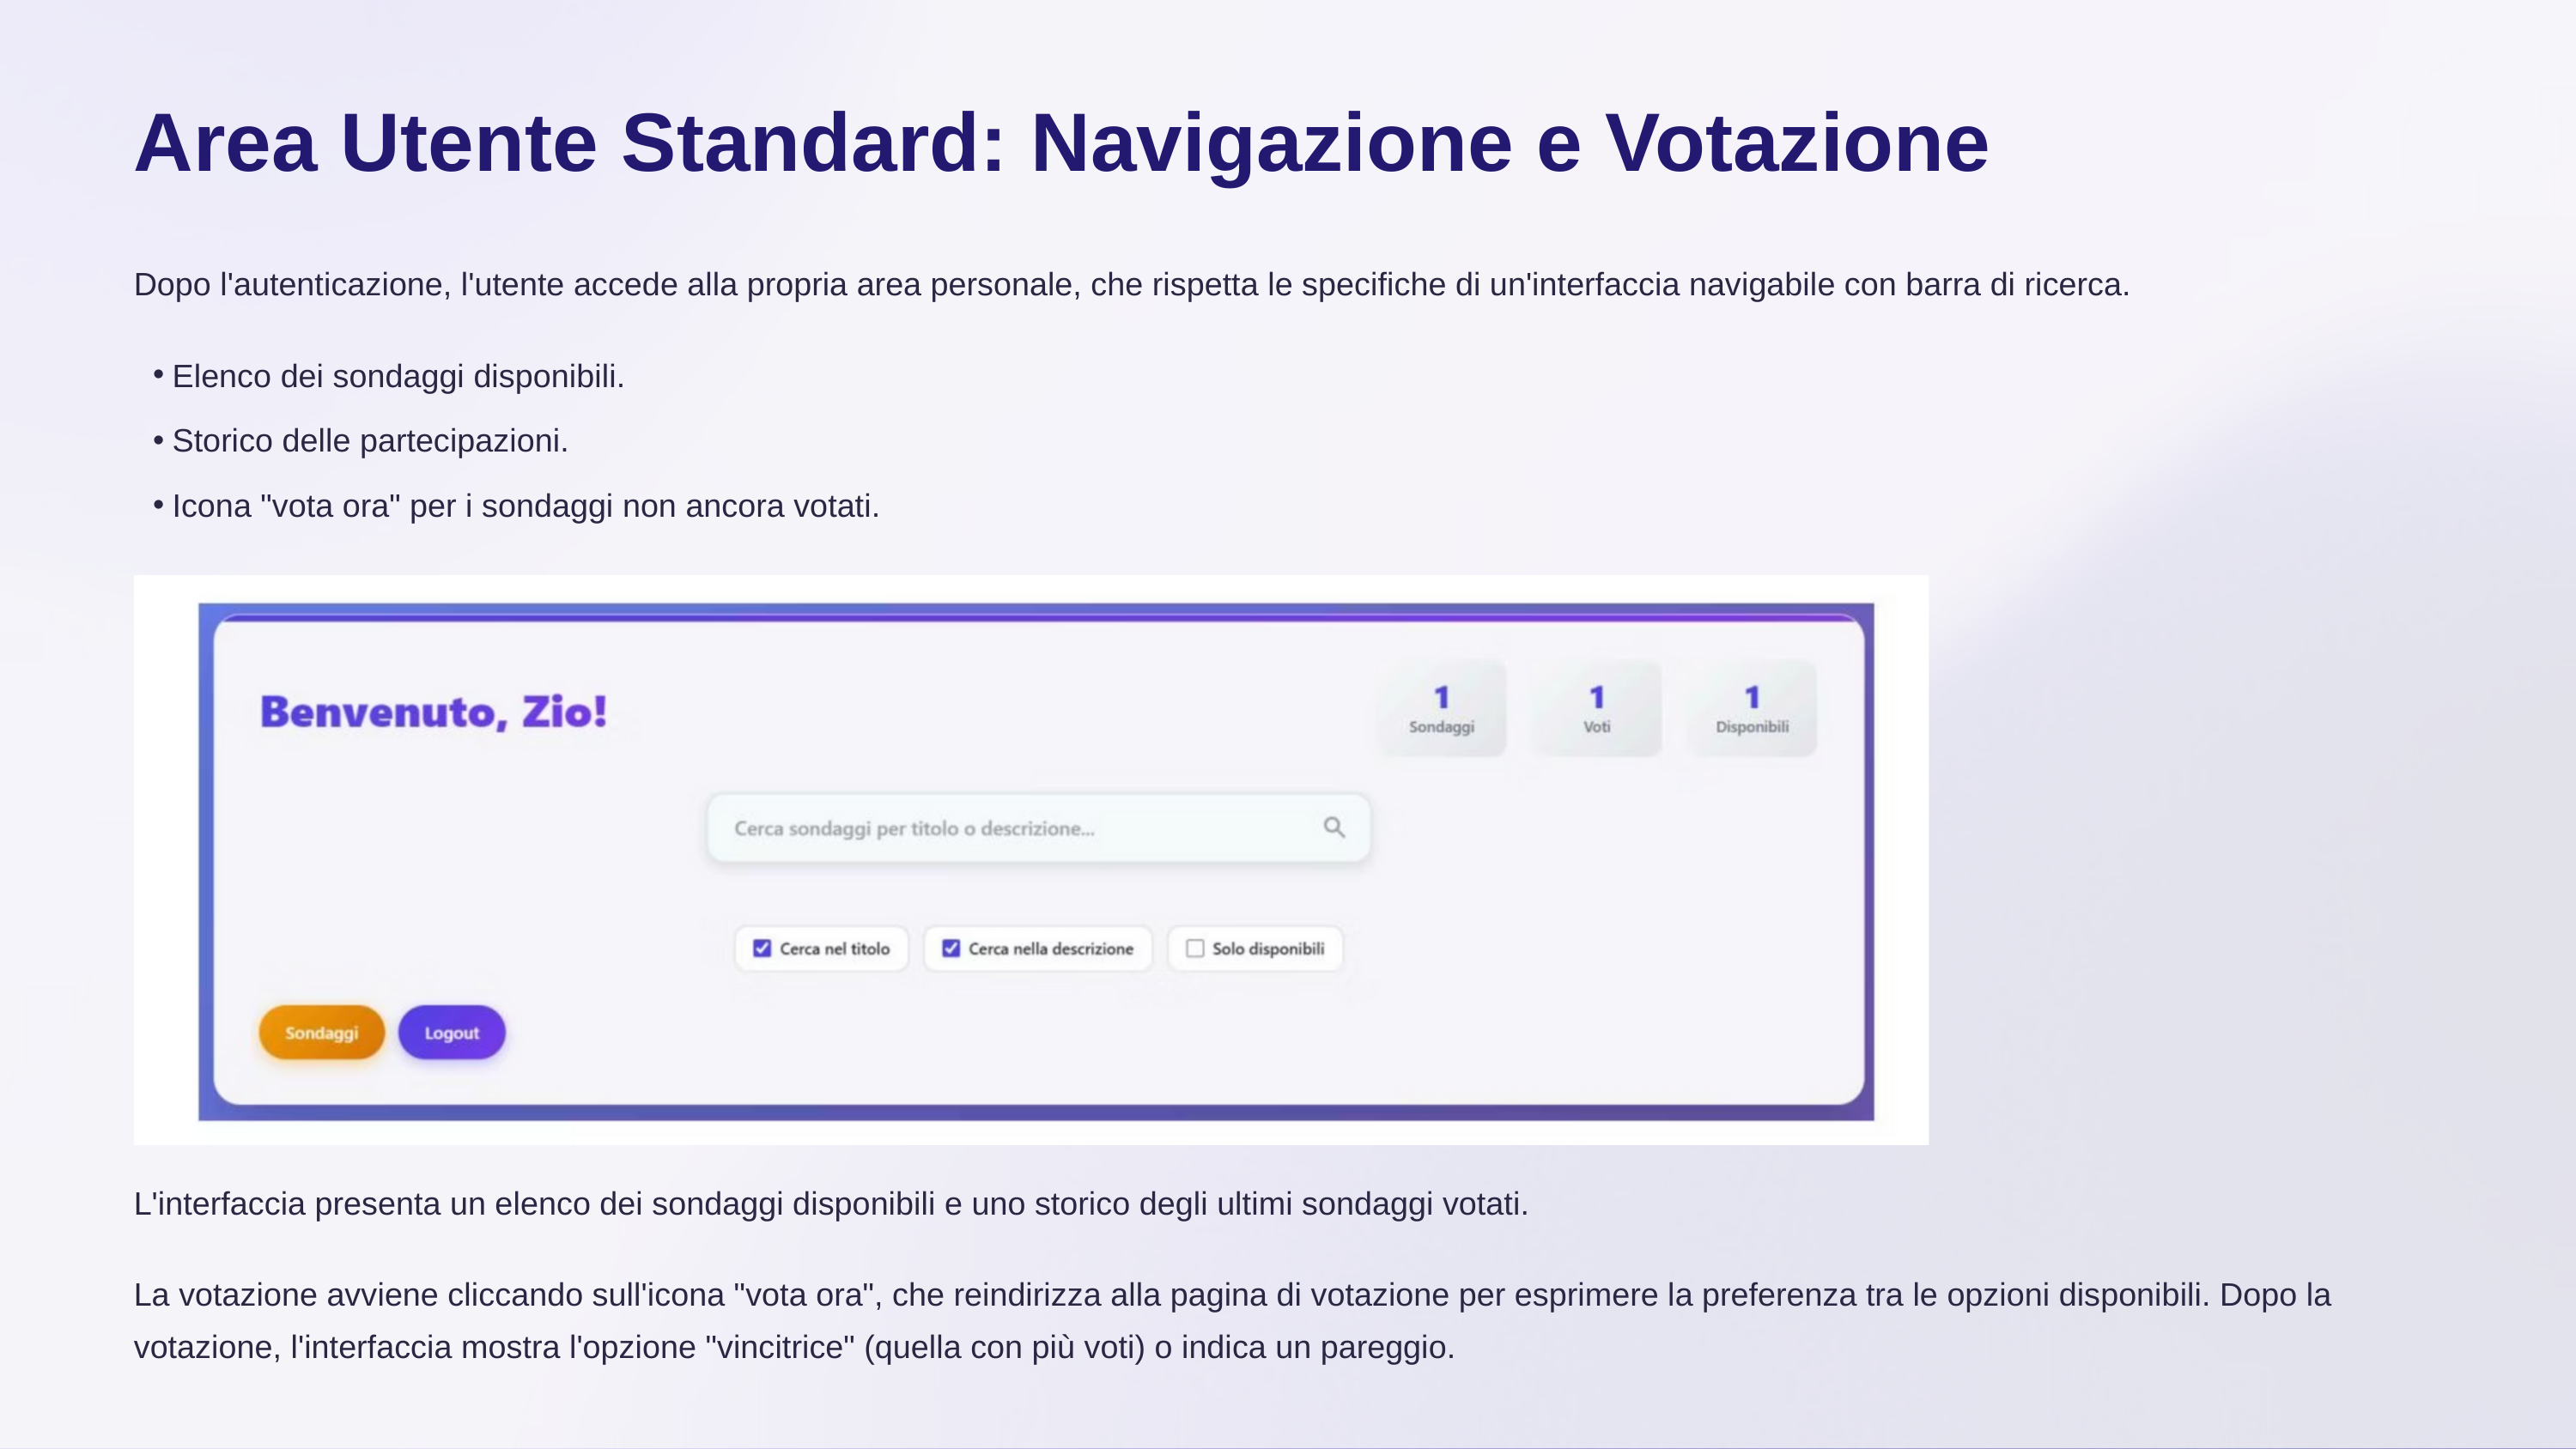

Area Utente Standard: Navigazione e Votazione
Dopo l'autenticazione, l'utente accede alla propria area personale, che rispetta le specifiche di un'interfaccia navigabile con barra di ricerca.
Elenco dei sondaggi disponibili.
Storico delle partecipazioni.
Icona "vota ora" per i sondaggi non ancora votati.

L'interfaccia presenta un elenco dei sondaggi disponibili e uno storico degli ultimi sondaggi votati.
La votazione avviene cliccando sull'icona "vota ora", che reindirizza alla pagina di votazione per esprimere la preferenza tra le opzioni disponibili. Dopo la votazione, l'interfaccia mostra l'opzione "vincitrice" (quella con più voti) o indica un pareggio.